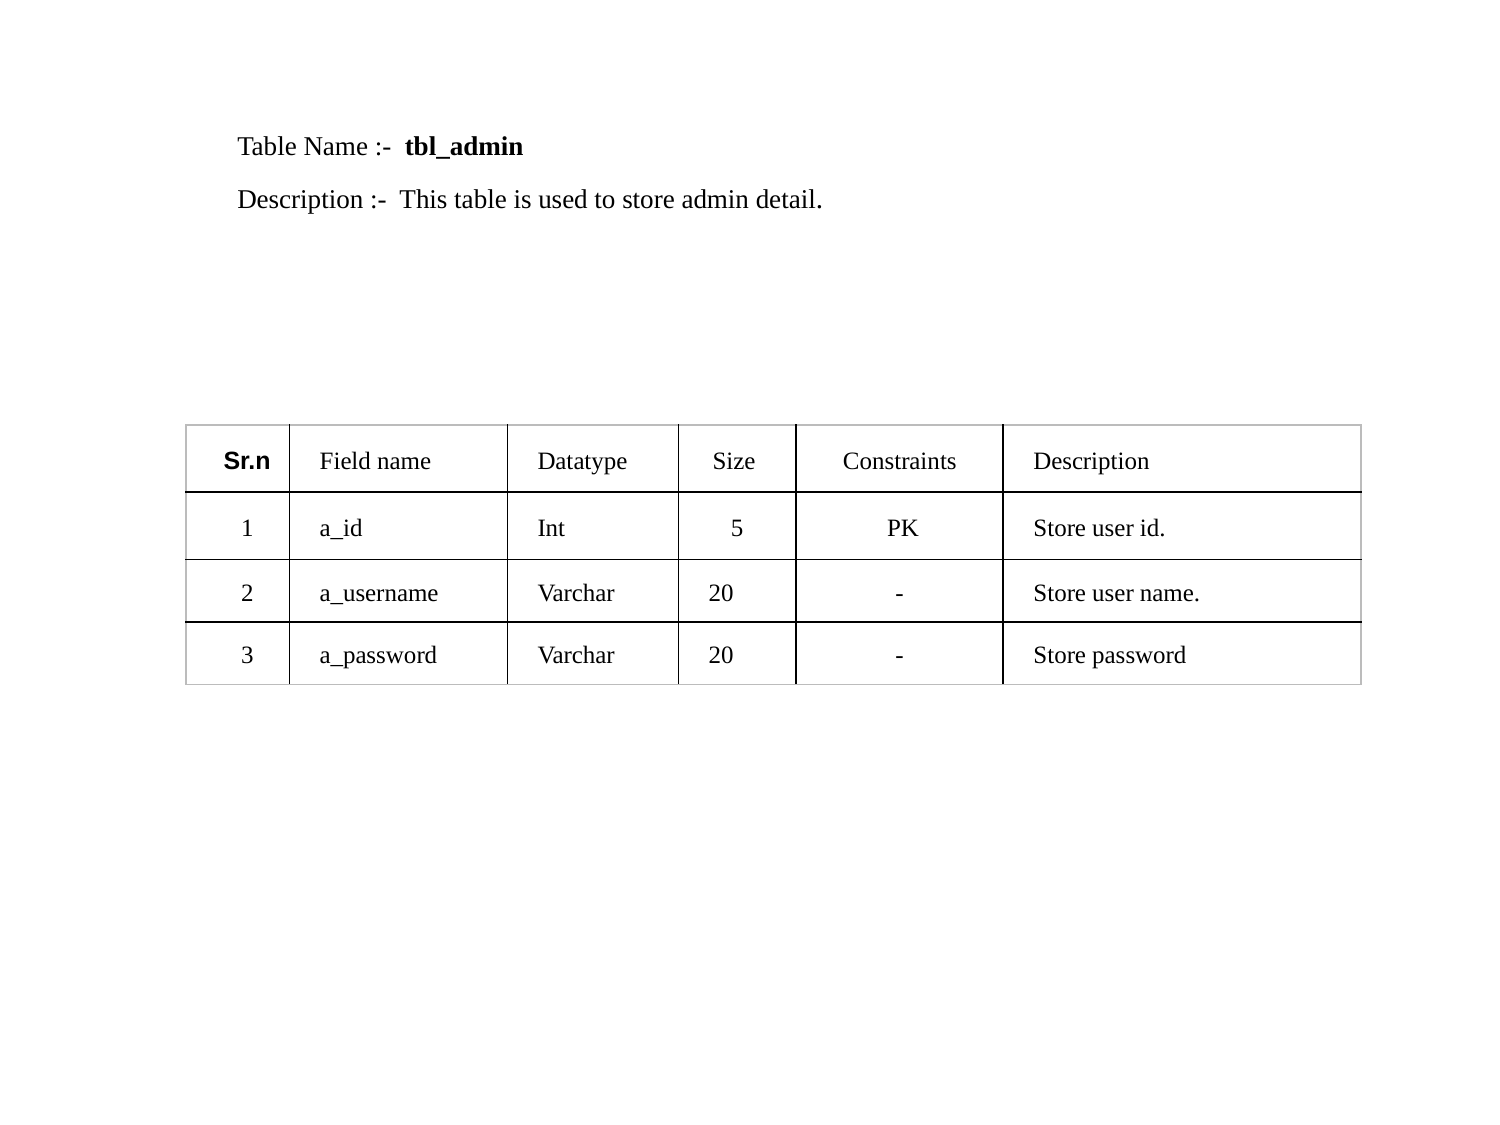

Table Name :-  tbl_admin
	Description :-  This table is used to store admin detail.
| Sr.n | Field name | Datatype | Size | Constraints | Description |
| --- | --- | --- | --- | --- | --- |
| 1 | a\_id | Int | 5 | PK | Store user id. |
| 2 | a\_username | Varchar | 20 | - | Store user name. |
| 3 | a\_password | Varchar | 20 | - | Store password |